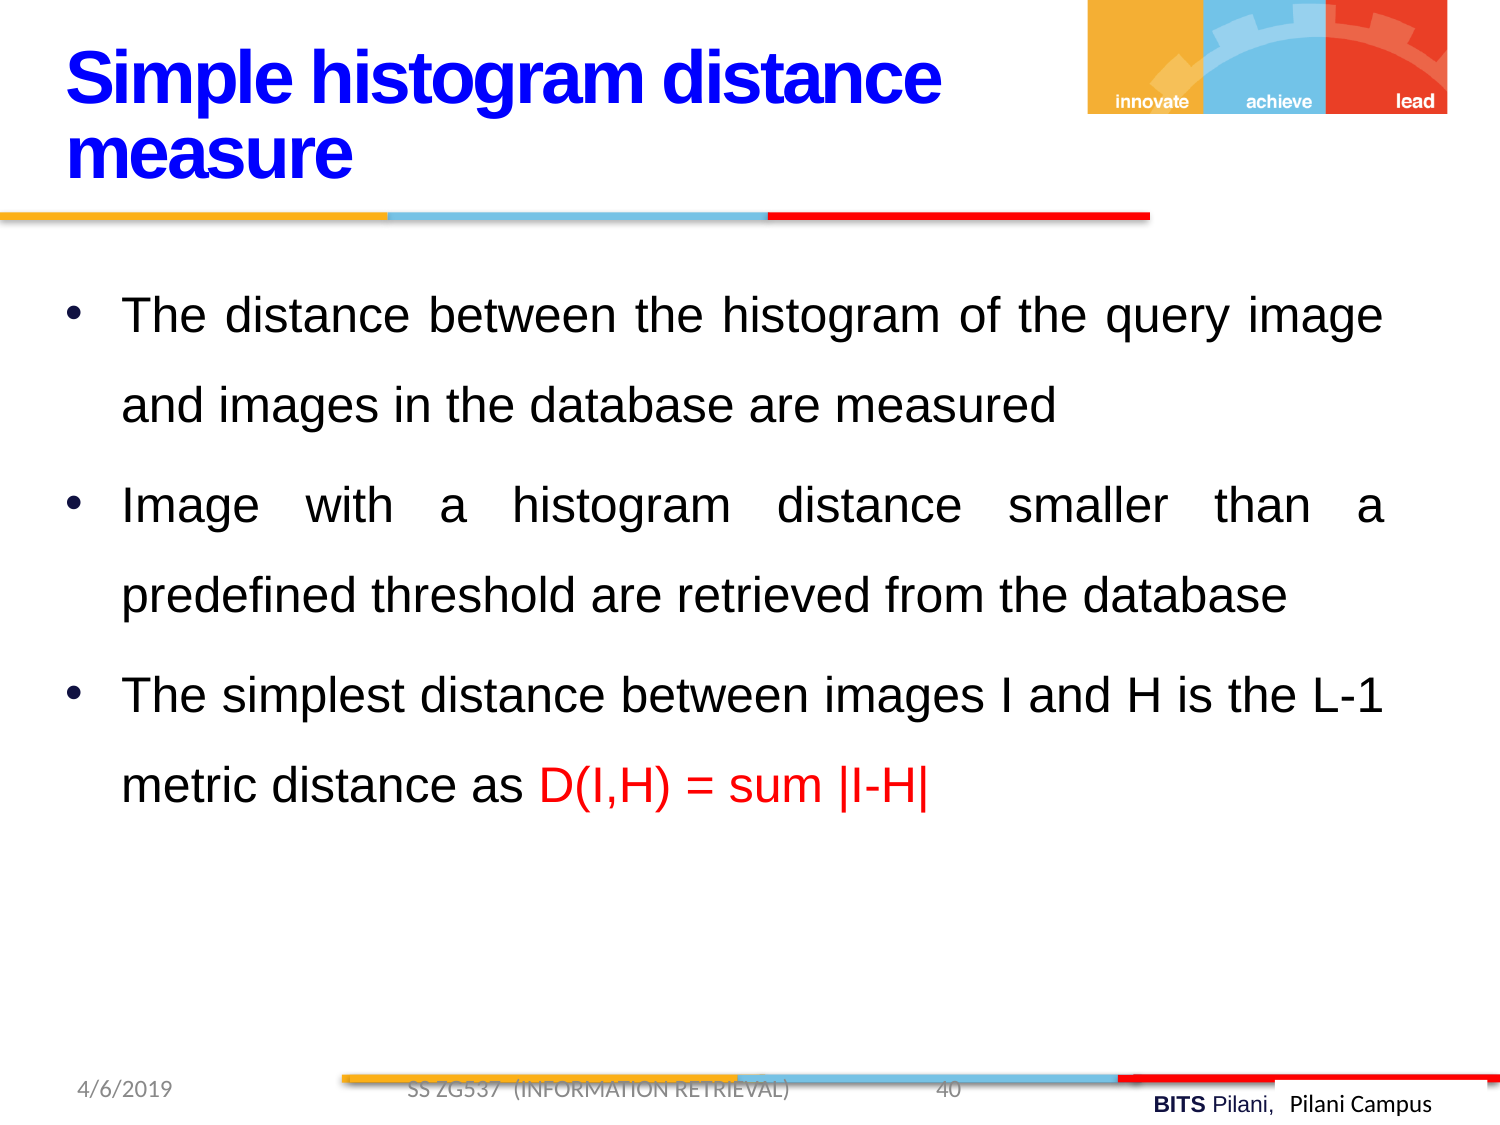

Simple histogram distance measure
The distance between the histogram of the query image and images in the database are measured
Image with a histogram distance smaller than a predefined threshold are retrieved from the database
The simplest distance between images I and H is the L-1 metric distance as D(I,H) = sum |I-H|

4/6/2019                                         SS ZG537  (INFORMATION RETRIEVAL)                         40
Pilani Campus